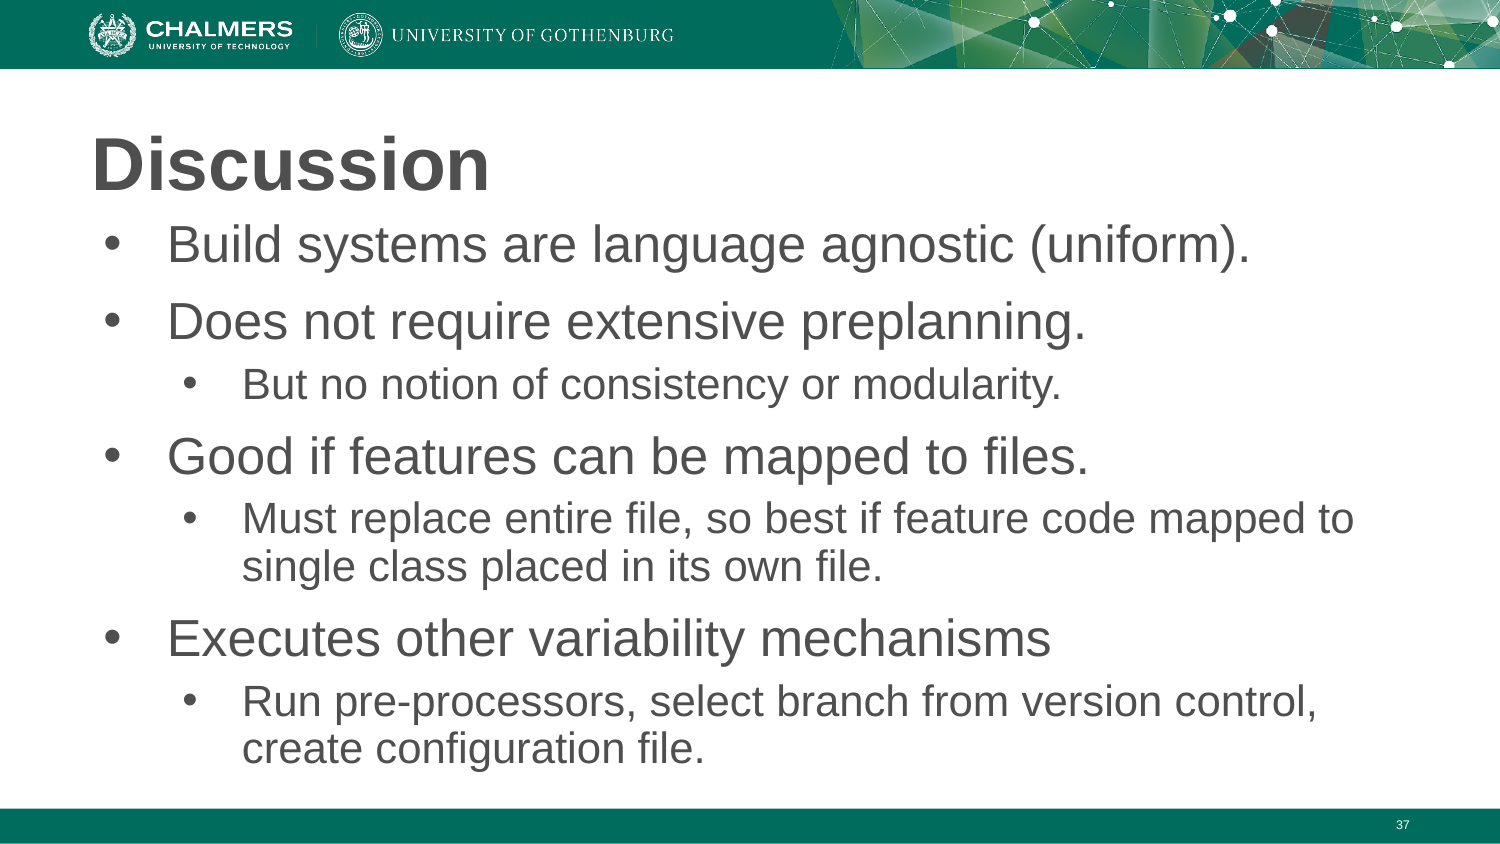

# Discussion
Build systems are language agnostic (uniform).
Does not require extensive preplanning.
But no notion of consistency or modularity.
Good if features can be mapped to files.
Must replace entire file, so best if feature code mapped to single class placed in its own file.
Executes other variability mechanisms
Run pre-processors, select branch from version control, create configuration file.
37